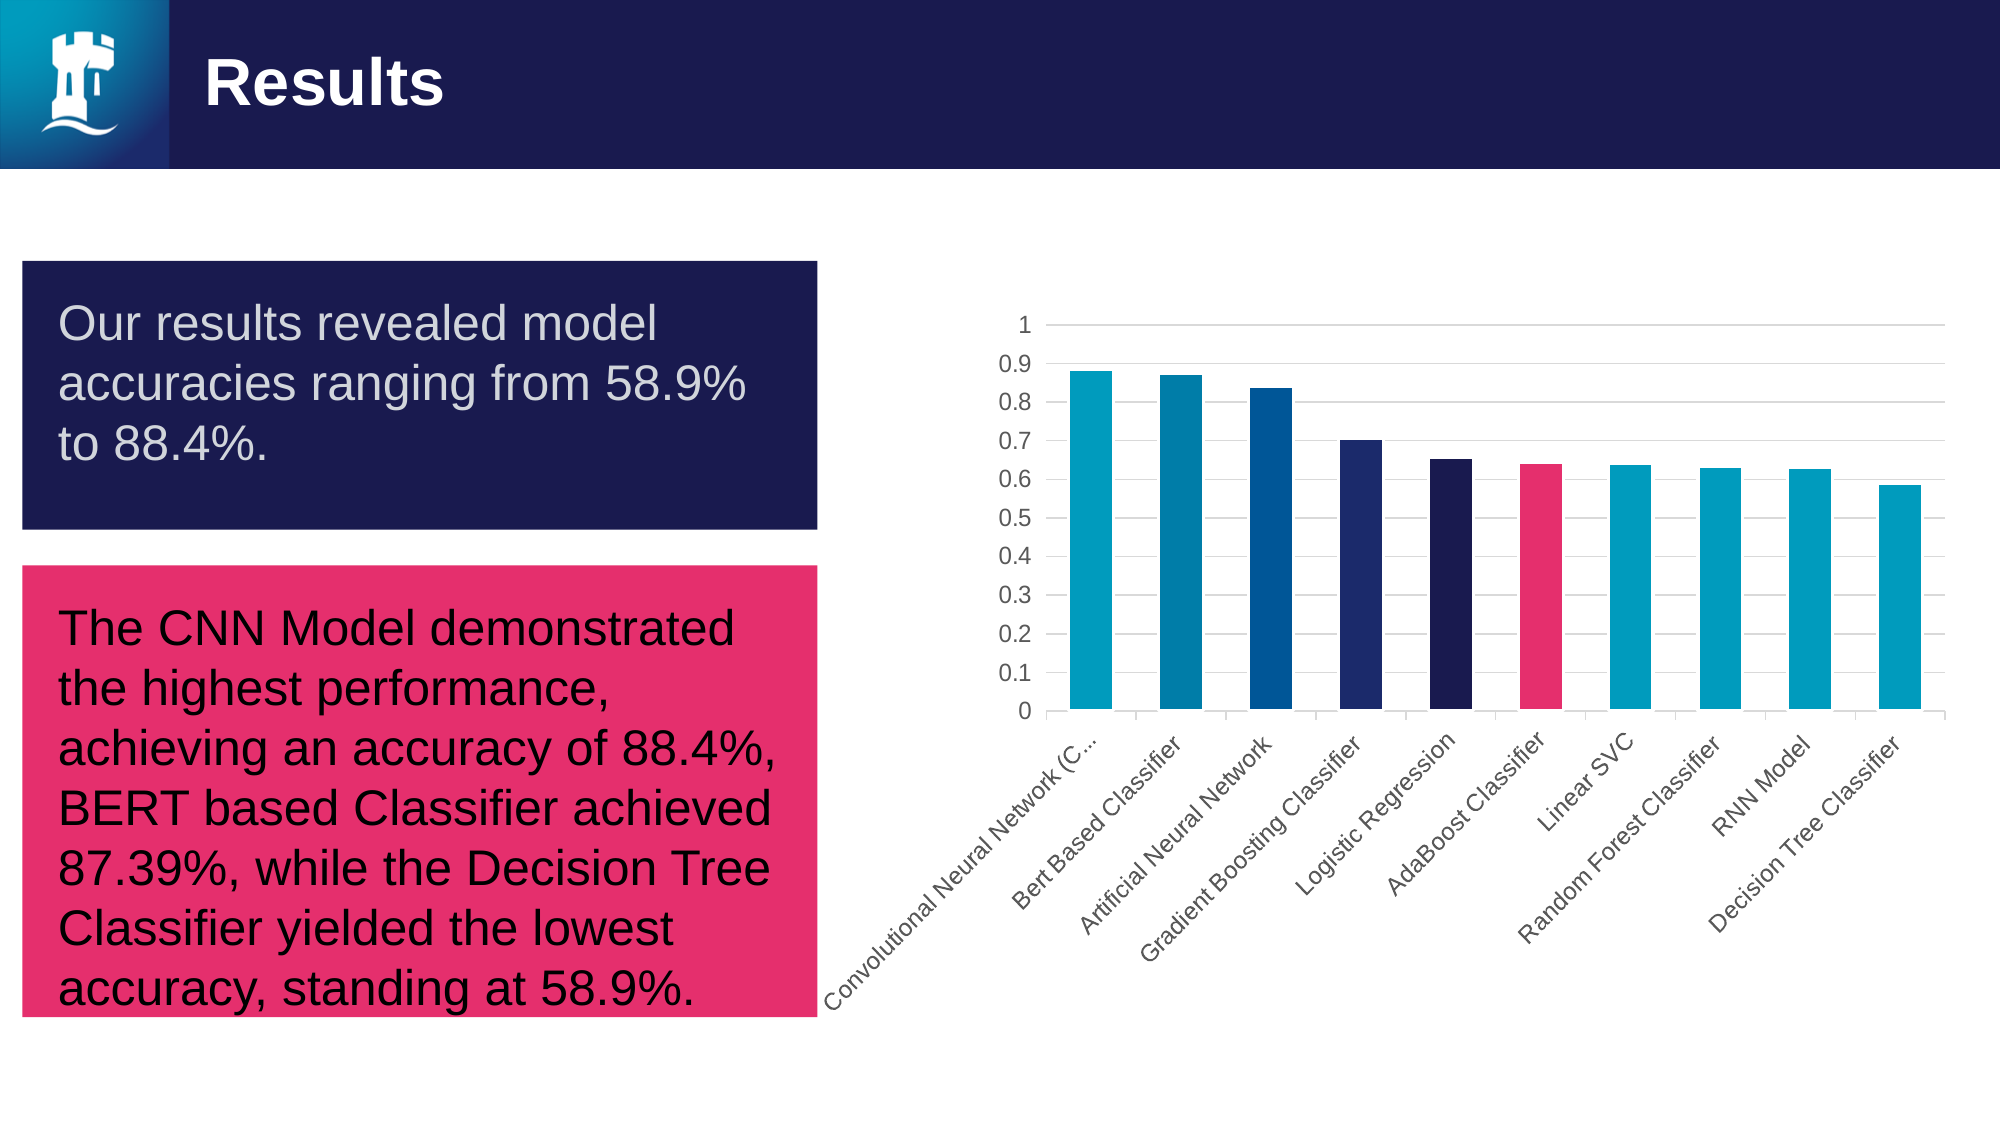

# Results
Our results revealed model accuracies ranging from 58.9% to 88.4%.

### Chart

| Category | Accuracy |
|---|---|
| Convolutional Neural Network (CNN)  | 0.88431 |
| Bert Based Classifier  | 0.8739 |
| Artificial Neural Network  | 0.83999 |
| Gradient Boosting Classifier  | 0.7066 |
| Logistic Regression | 0.65765 |
| AdaBoost Classifier | 0.64405 |
| Linear SVC | 0.6416 |
| Random Forest Classifier  | 0.63355 |
| RNN Model  | 0.63106 |
| Decision Tree Classifier  | 0.58995 |
The CNN Model demonstrated the highest performance, achieving an accuracy of 88.4%, BERT based Classifier achieved 87.39%, while the Decision Tree Classifier yielded the lowest accuracy, standing at 58.9%.